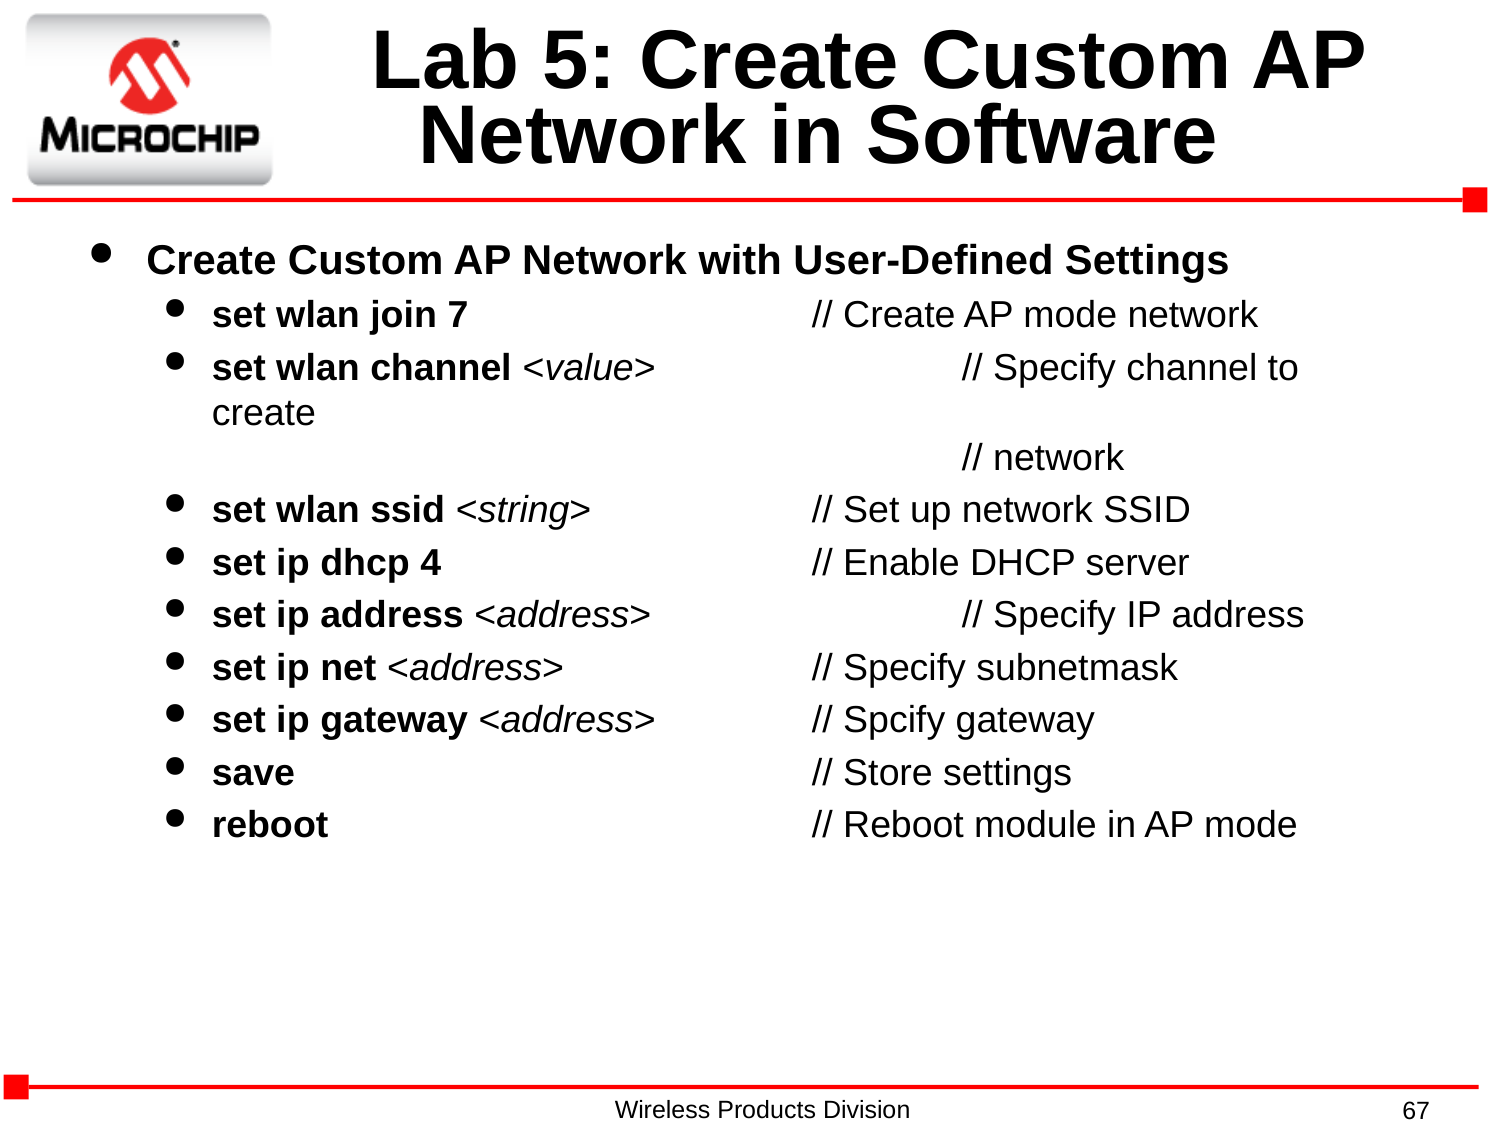

# Lab 5: Create Custom AP Network in Software
Create Custom AP Network with User-Defined Settings
set wlan join 7 		 	// Create AP mode network
set wlan channel <value> 		// Specify channel to create
					// network
set wlan ssid <string>   		// Set up network SSID
set ip dhcp 4	 		// Enable DHCP server
set ip address <address> 		// Specify IP address
set ip net <address> 	    	// Specify subnetmask
set ip gateway <address>    	// Spcify gateway
save			    	// Store settings
reboot 			    	// Reboot module in AP mode